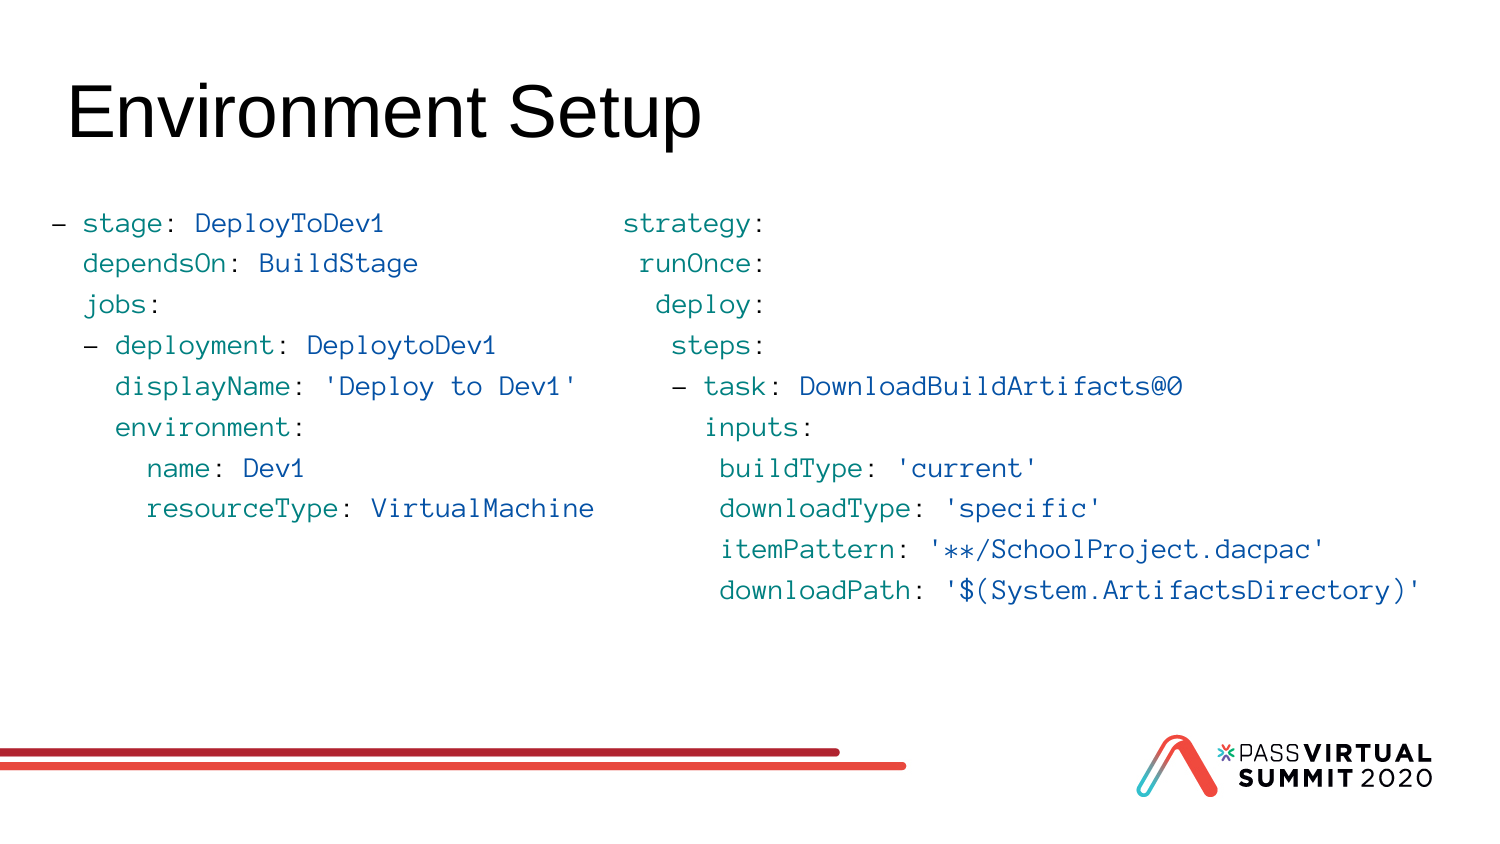

Environment Setup
strategy:
 runOnce:
  deploy:
   steps:
   - task: DownloadBuildArtifacts@0
     inputs:
      buildType: 'current'
      downloadType: 'specific'
      itemPattern: '**/SchoolProject.dacpac'
      downloadPath: '$(System.ArtifactsDirectory)'
- stage: DeployToDev1
  dependsOn: BuildStage
  jobs:
  - deployment: DeploytoDev1
    displayName: 'Deploy to Dev1'
    environment:
      name: Dev1
      resourceType: VirtualMachine